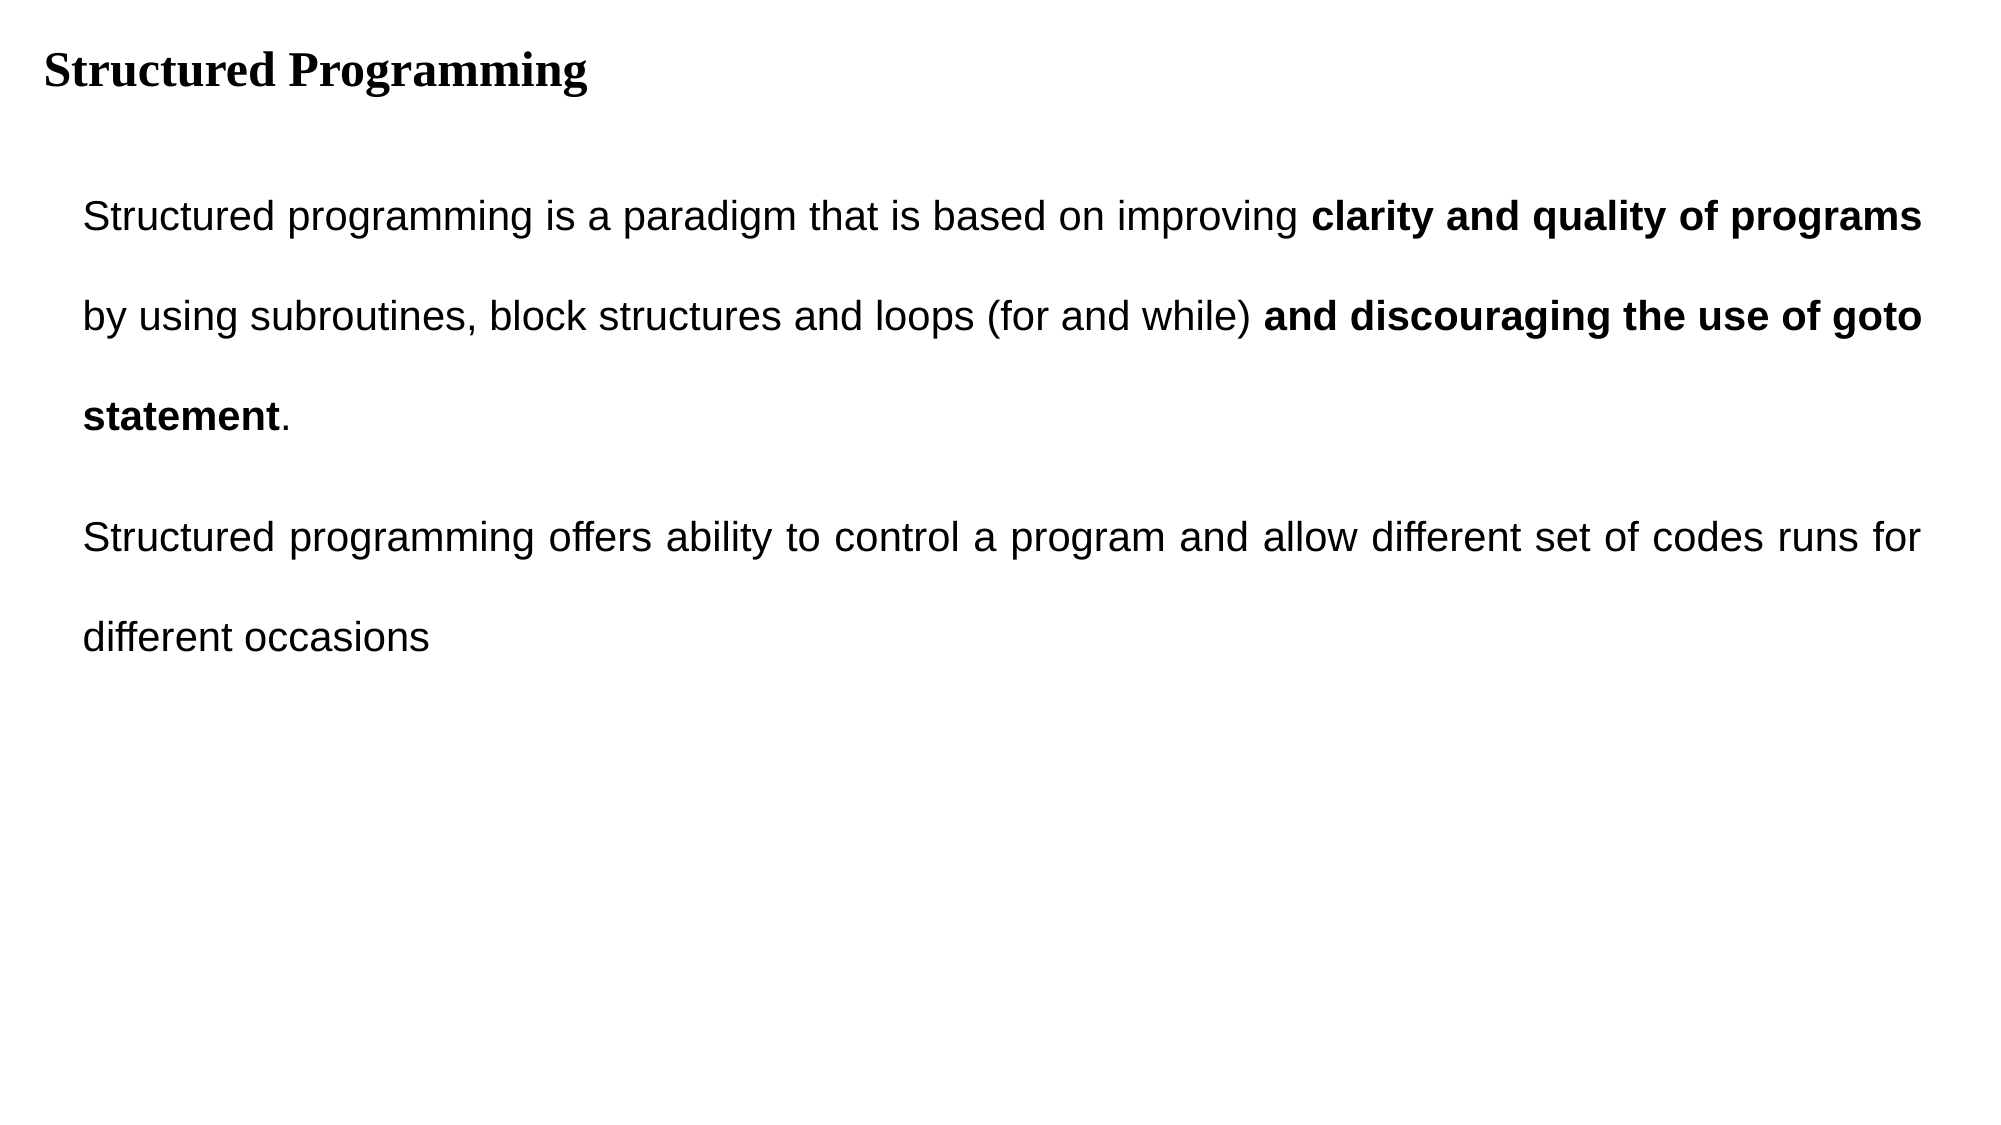

# Structured Programming
Structured programming is a paradigm that is based on improving clarity and quality of programs by using subroutines, block structures and loops (for and while) and discouraging the use of goto statement.
Structured programming offers ability to control a program and allow different set of codes runs for different occasions